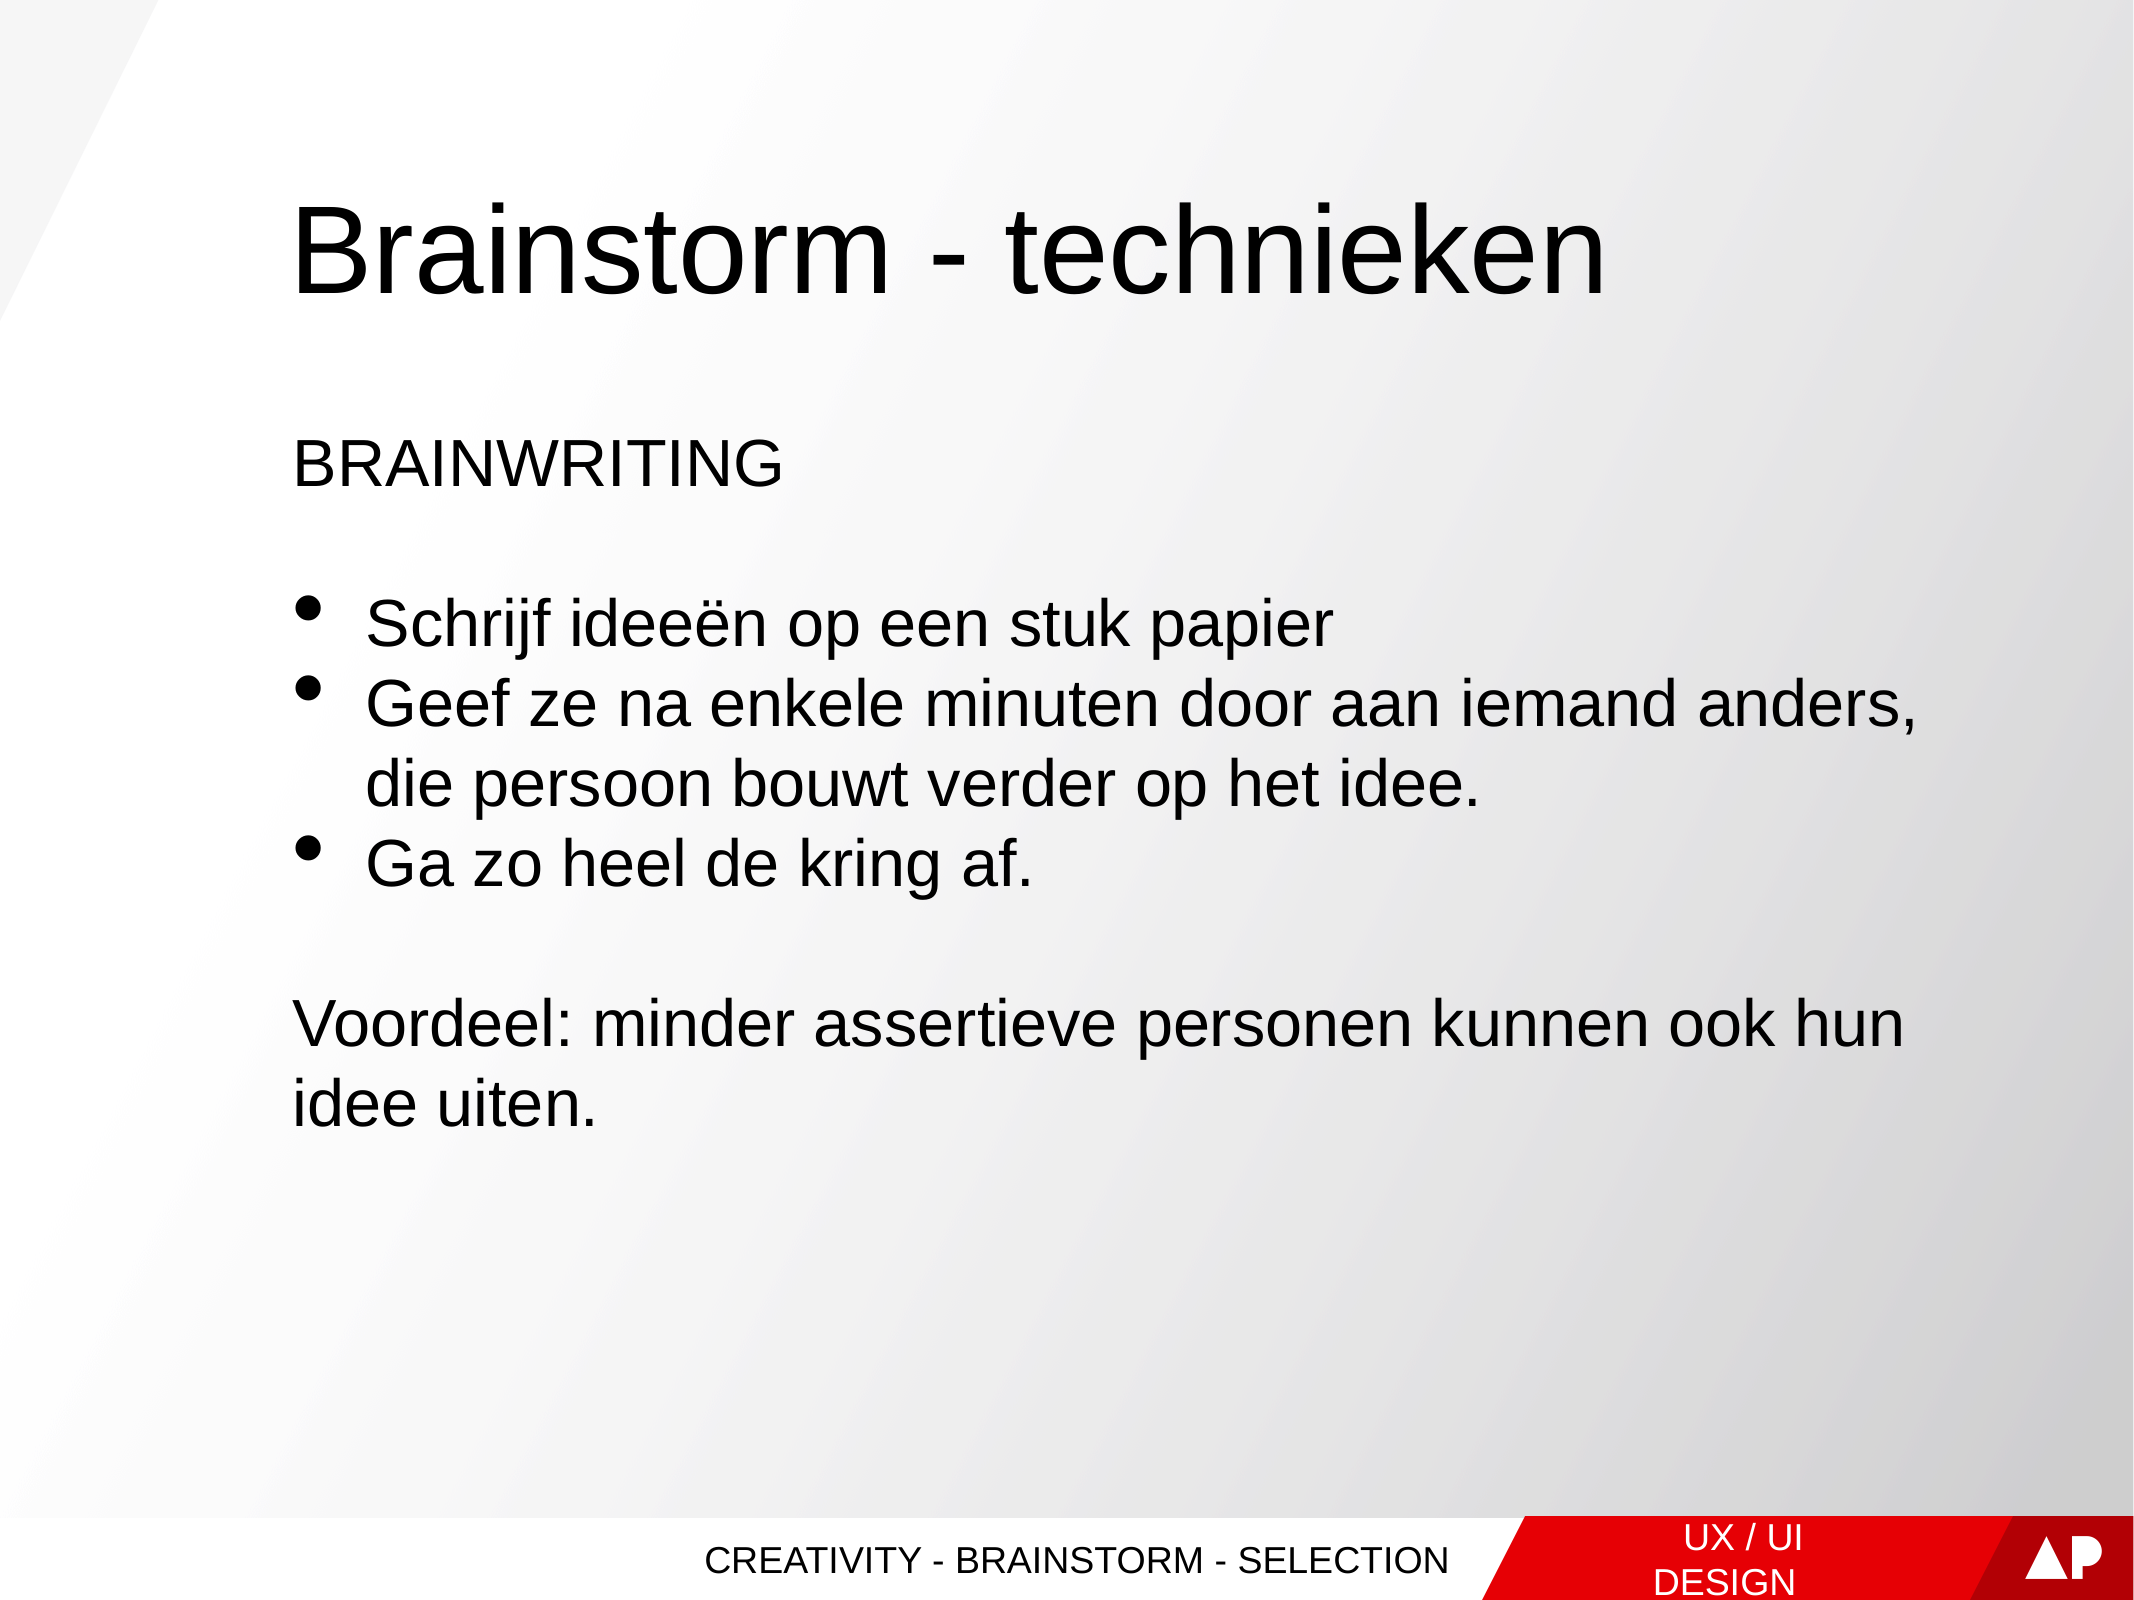

# Brainstorm - technieken
BRAINWRITING

Schrijf ideeën op een stuk papier
Geef ze na enkele minuten door aan iemand anders, die persoon bouwt verder op het idee.
Ga zo heel de kring af.

Voordeel: minder assertieve personen kunnen ook hun idee uiten.
CREATIVITY - BRAINSTORM - SELECTION